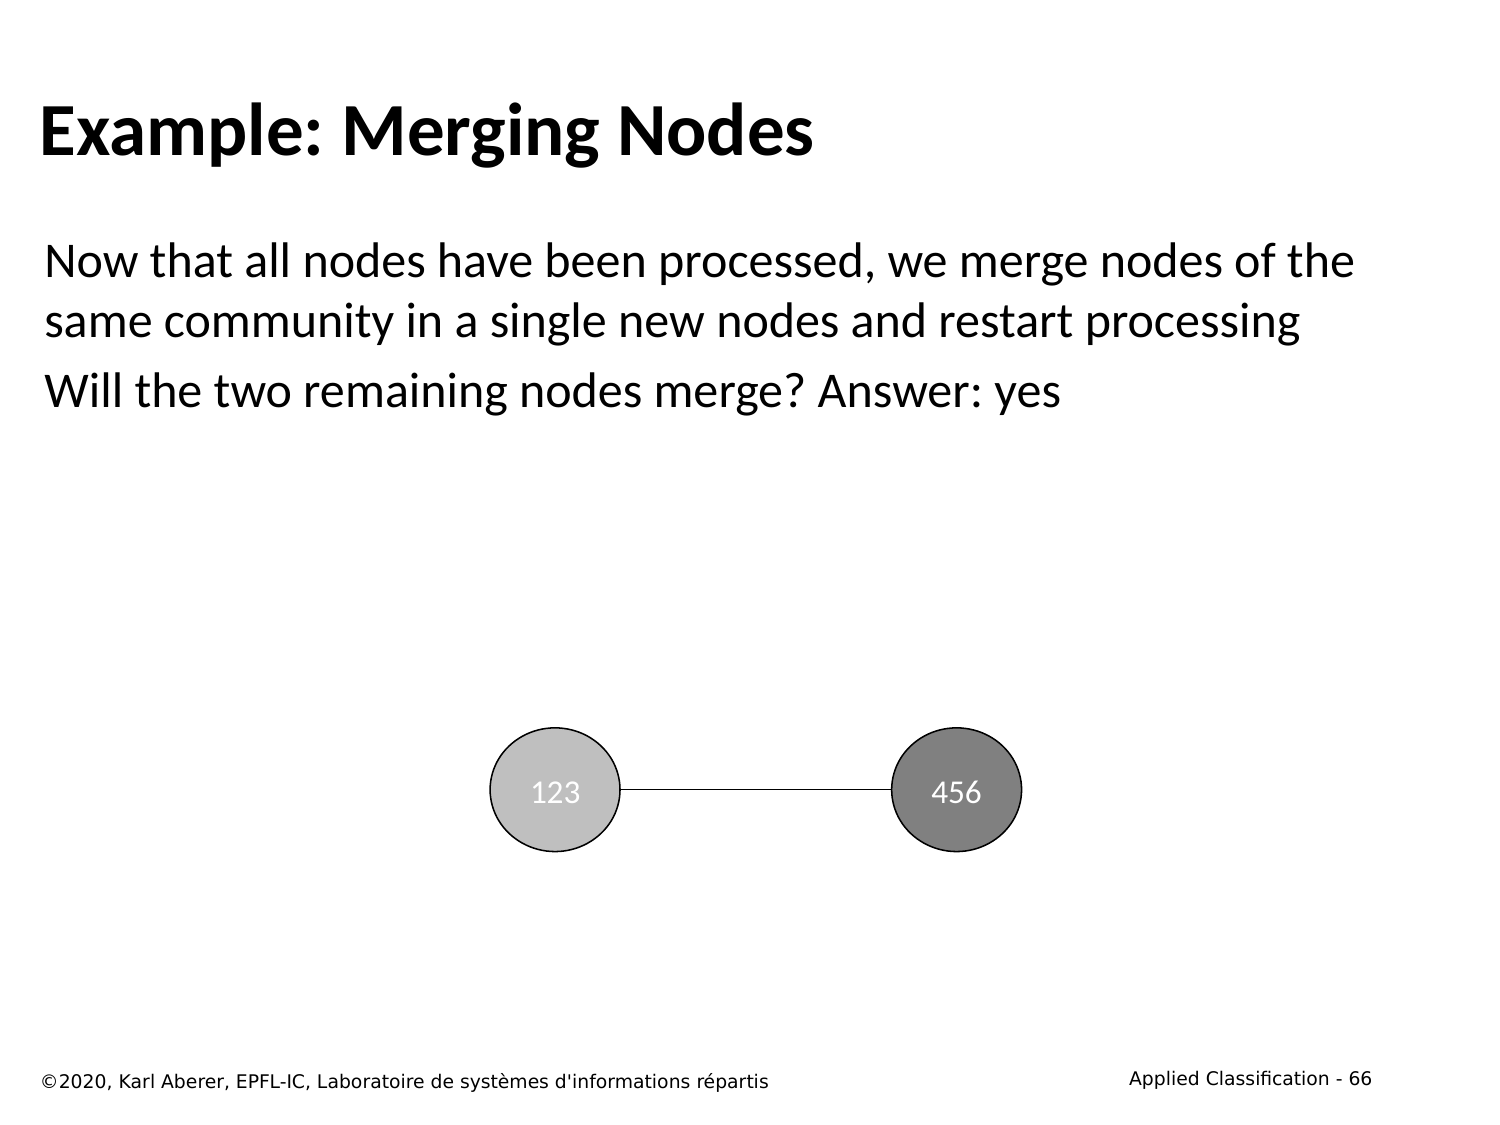

# Example: Merging Nodes
Now that all nodes have been processed, we merge nodes of the same community in a single new nodes and restart processing
Will the two remaining nodes merge? Answer: yes
123
456
©2020, Karl Aberer, EPFL-IC, Laboratoire de systèmes d'informations répartis